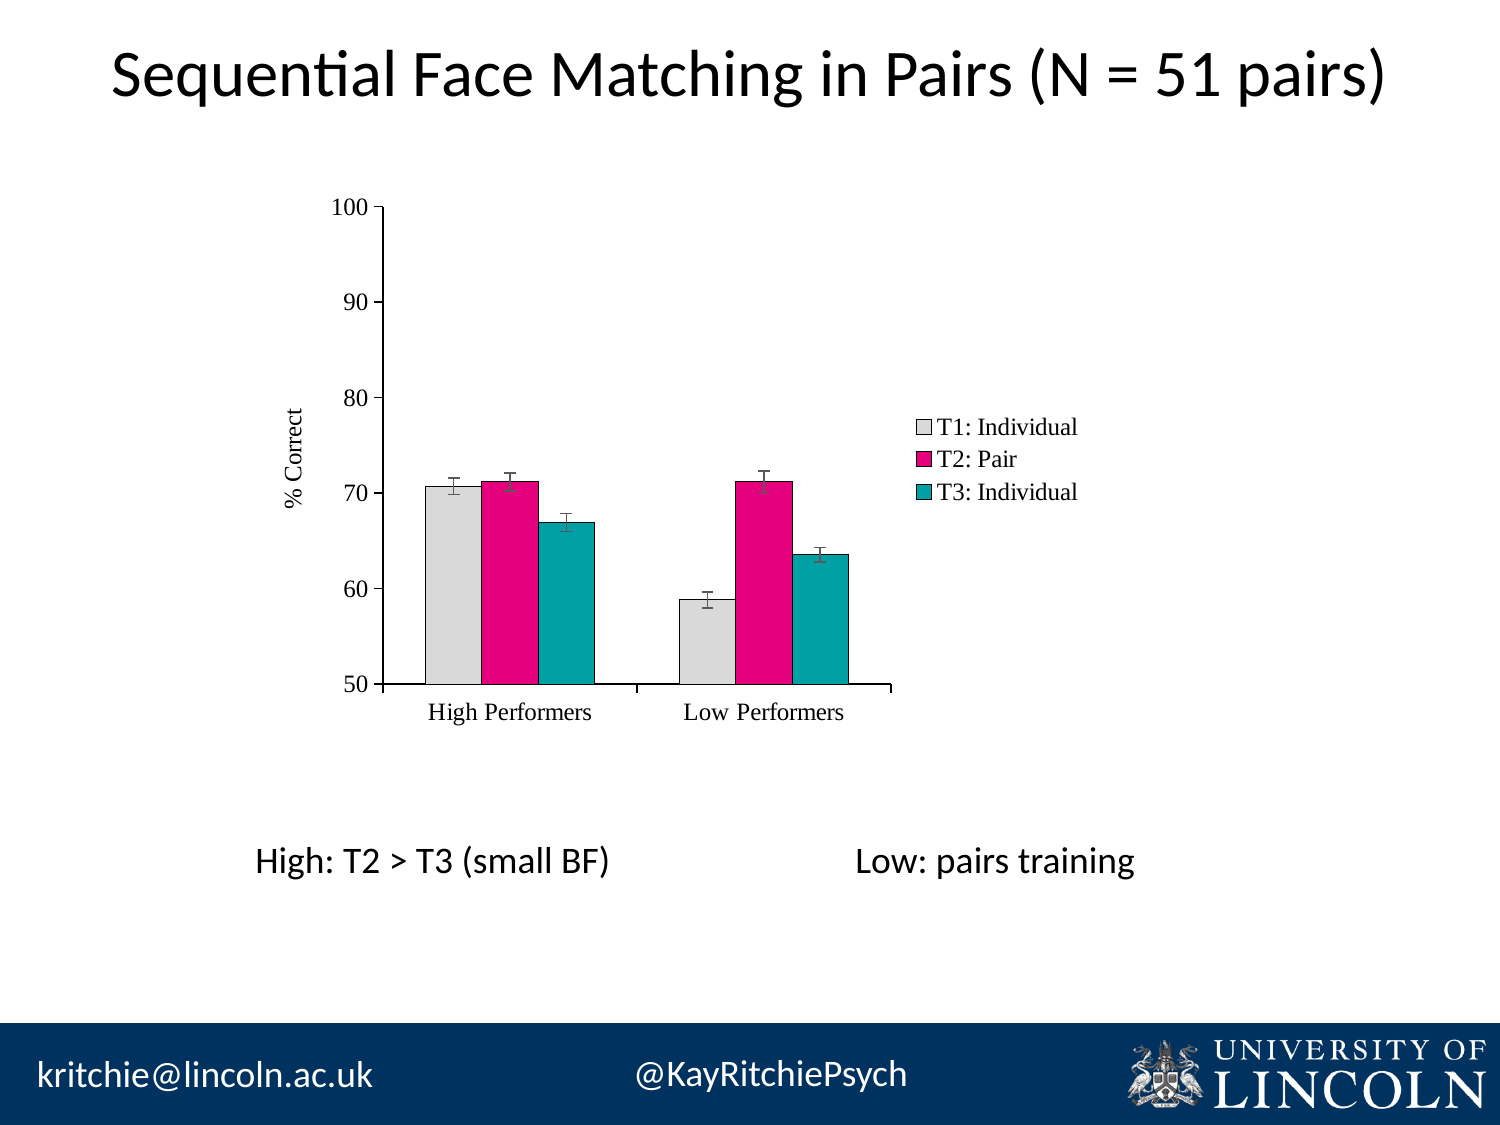

Sequential Face Matching in Pairs (N = 51 pairs)

### Chart

| Category | T1: Individual | T2: Pair | T3: Individual |
|---|---|---|---|
| High Performers | 70.71895424836602 | 71.17647058823532 | 66.9281045751634 |
| Low Performers | 58.8235294117647 | 71.17647058823529 | 63.52941176470588 |
High: T2 > T3 (small BF)		Low: pairs training
@KayRitchiePsych
kritchie@lincoln.ac.uk